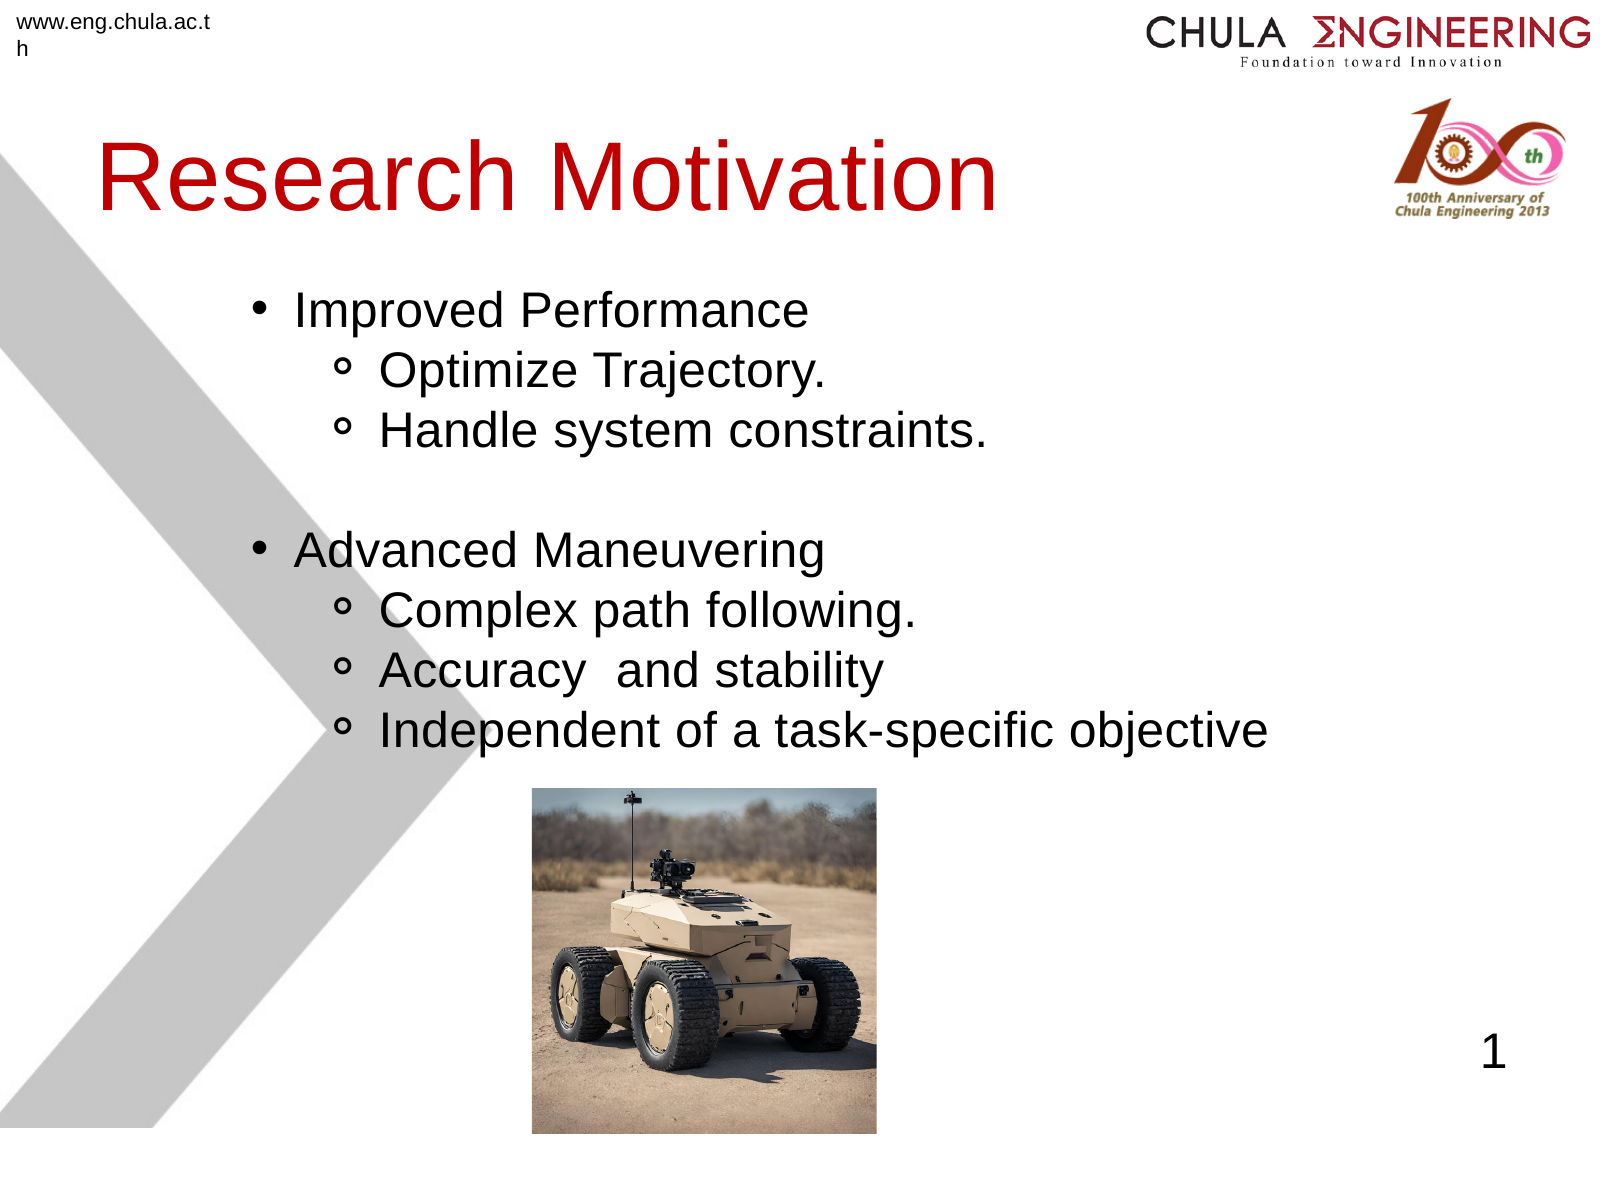

www.eng.chula.ac.th

Research Motivation

Improved Performance
Optimize Trajectory.
Handle system constraints.

Advanced Maneuvering
Complex path following.
Accuracy  and stability
Independent of a task-specific objective

1